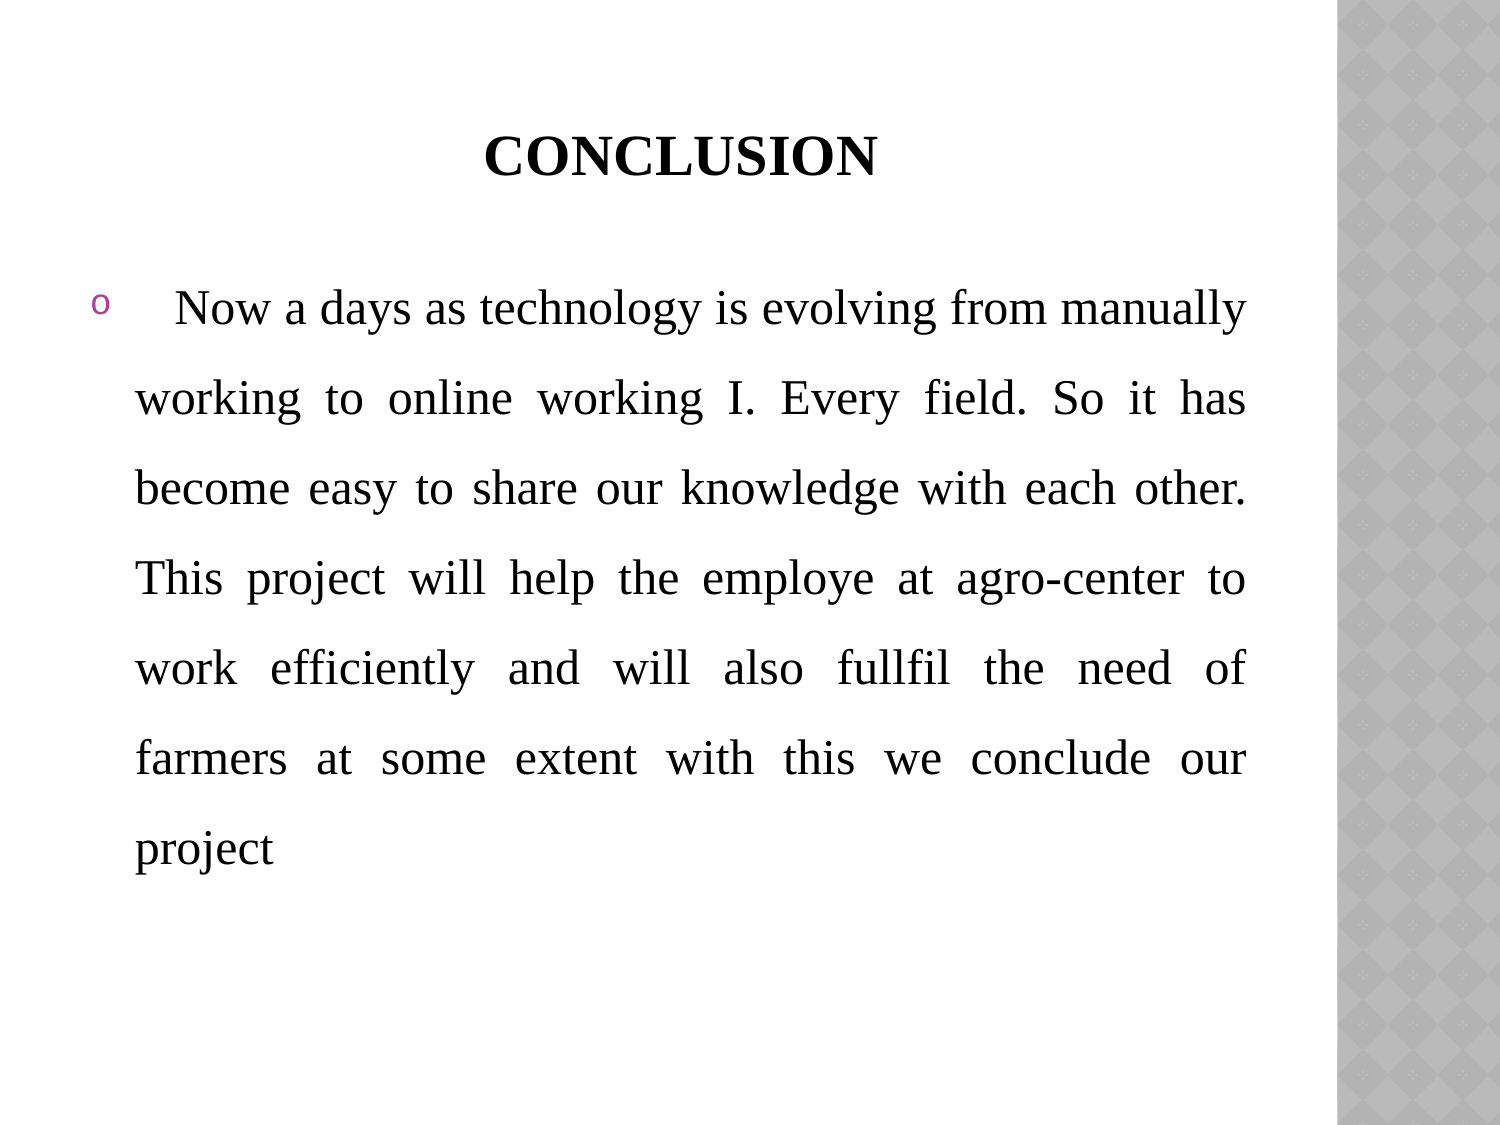

# Conclusion
   Now a days as technology is evolving from manually working to online working I. Every field. So it has become easy to share our knowledge with each other. This project will help the employe at agro-center to work efficiently and will also fullfil the need of farmers at some extent with this we conclude our project